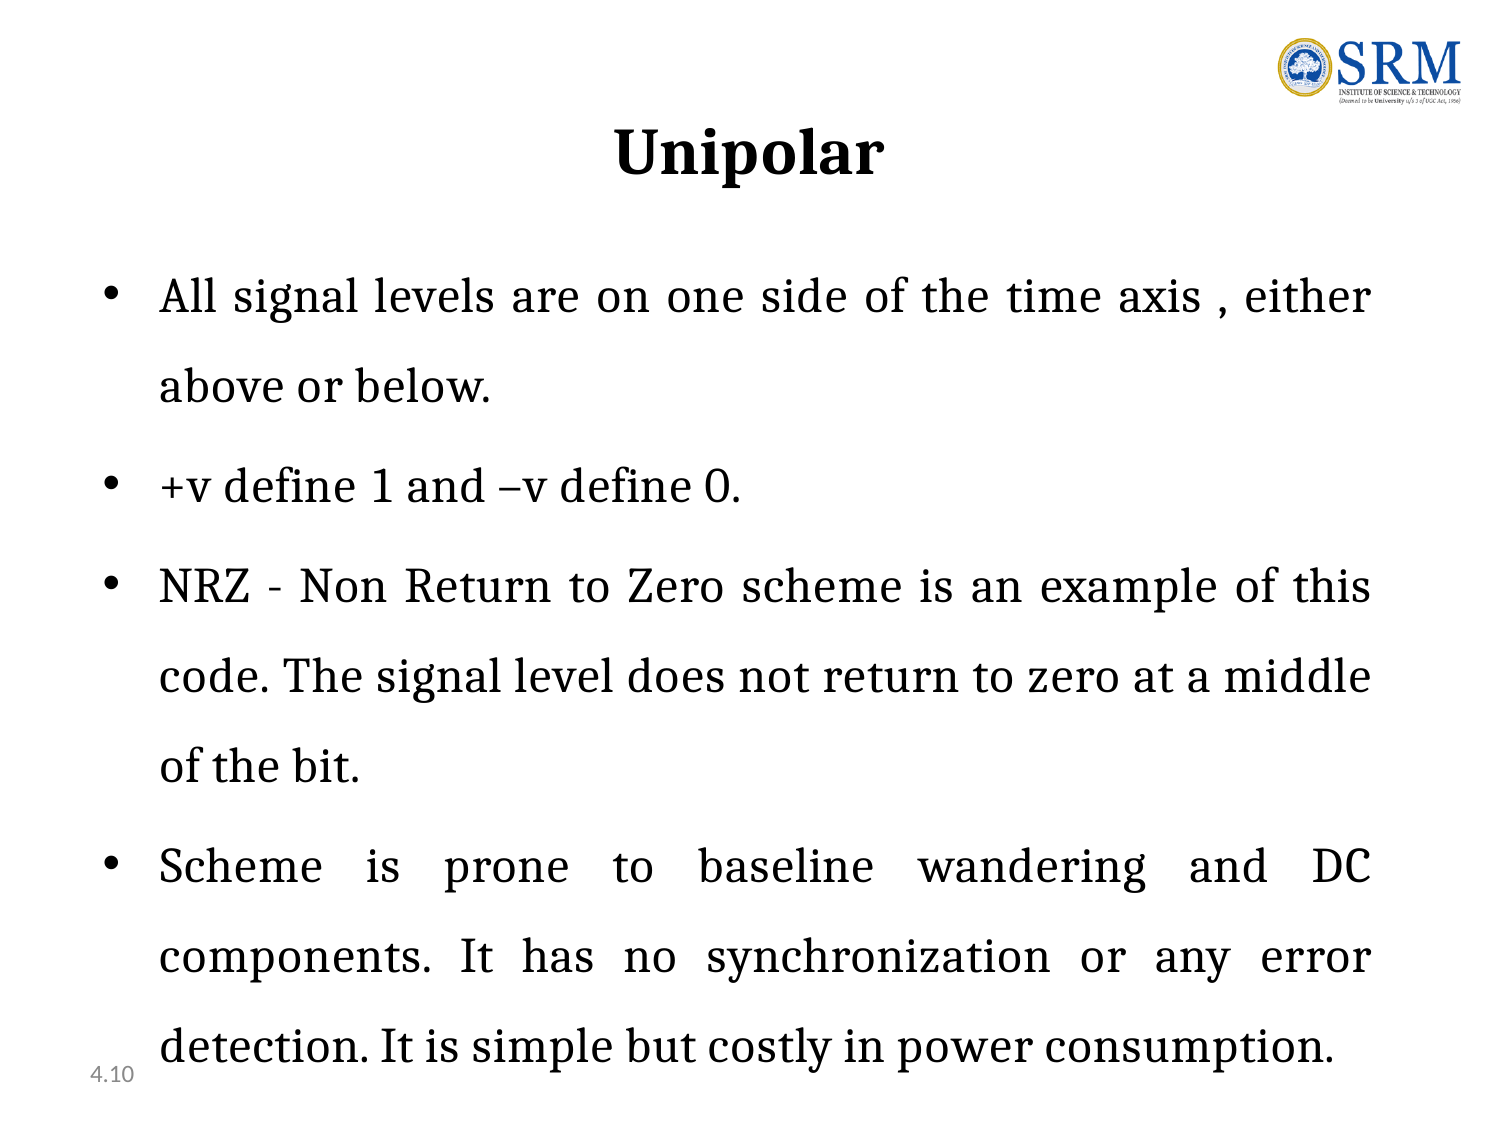

# Unipolar
All signal levels are on one side of the time axis , either above or below.
+v define 1 and –v define 0.
NRZ - Non Return to Zero scheme is an example of this code. The signal level does not return to zero at a middle of the bit.
Scheme is prone to baseline wandering and DC components. It has no synchronization or any error detection. It is simple but costly in power consumption.
4.10